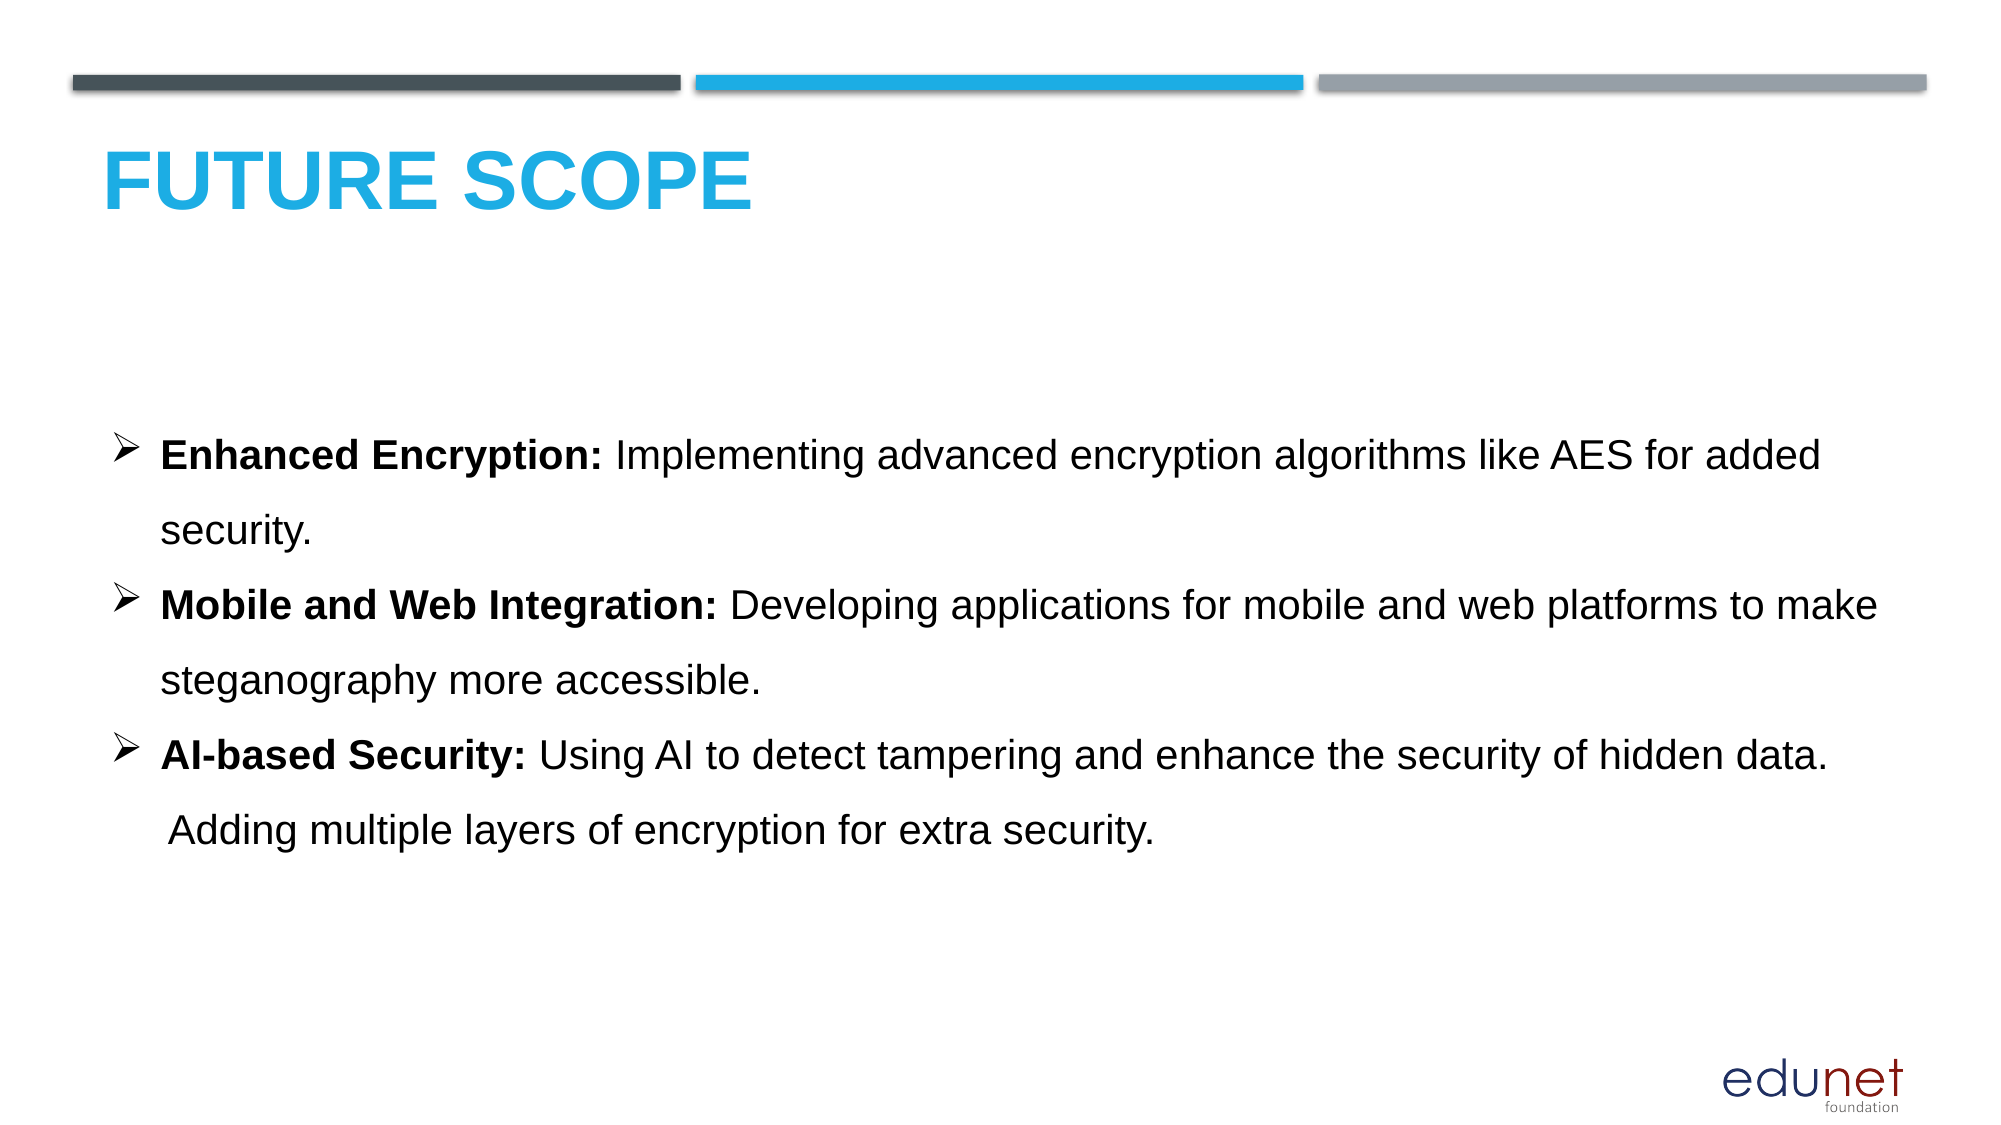

Future scope
Enhanced Encryption: Implementing advanced encryption algorithms like AES for added security.
Mobile and Web Integration: Developing applications for mobile and web platforms to make steganography more accessible.
AI-based Security: Using AI to detect tampering and enhance the security of hidden data.
     Adding multiple layers of encryption for extra security.